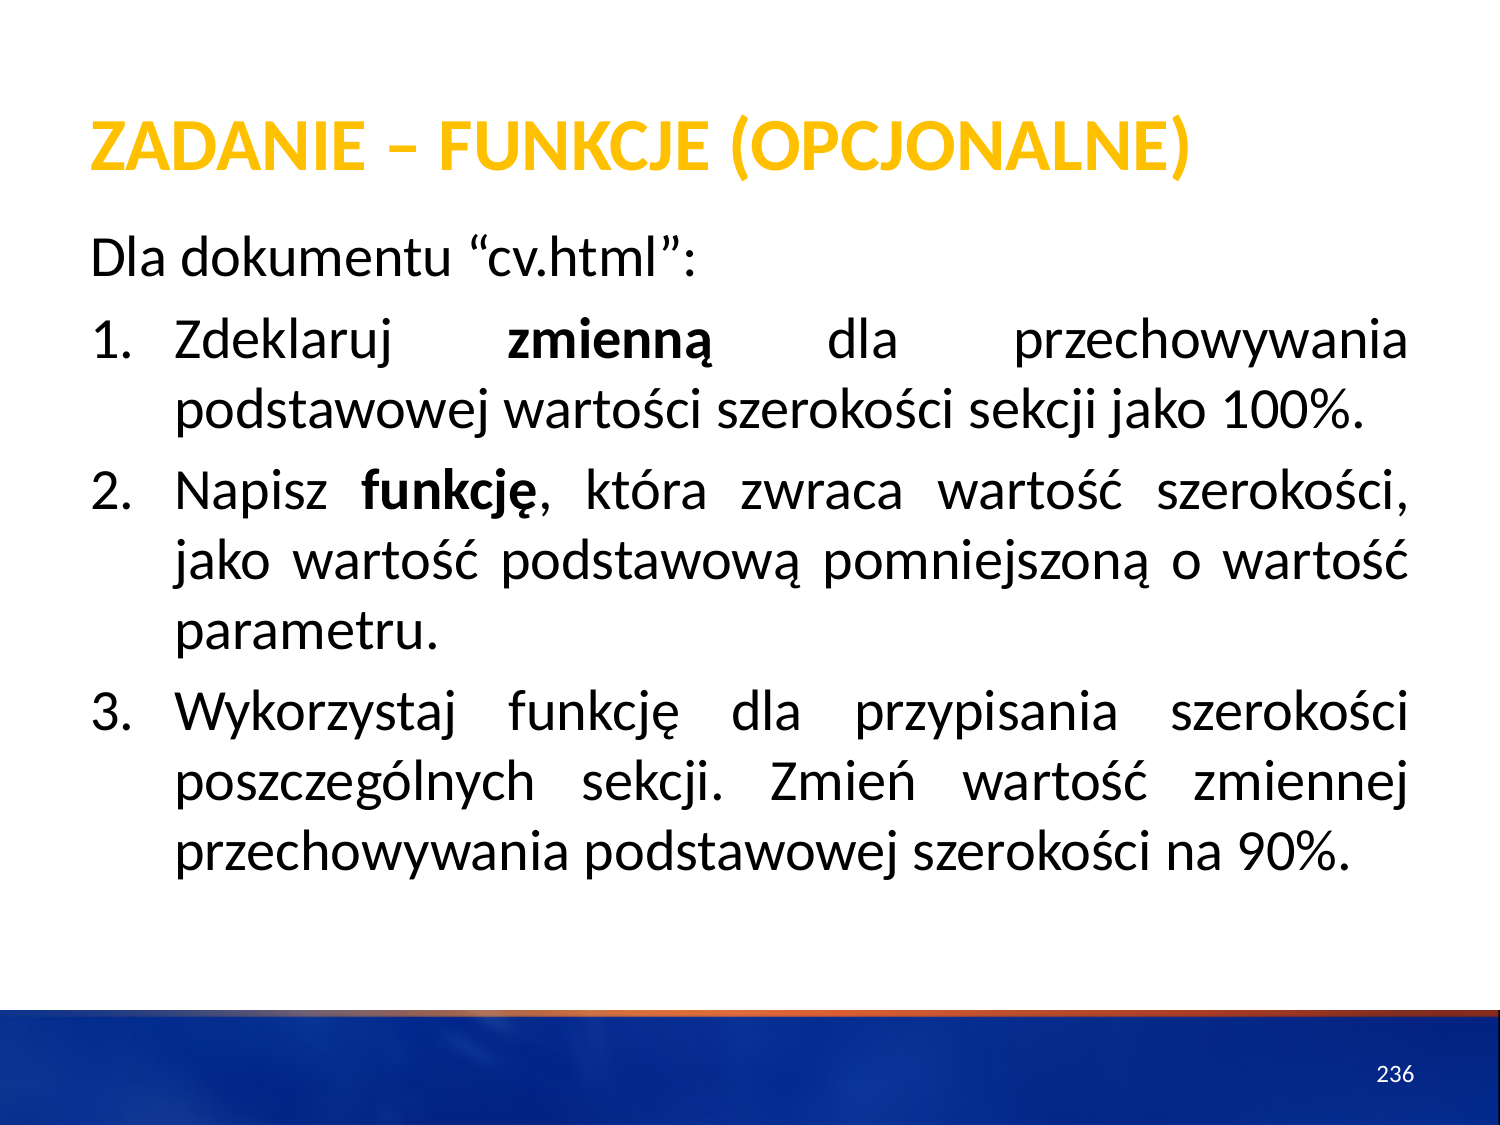

# ZADANIE – Funkcje (opcjonalne)
Dla dokumentu “cv.html”:
Zdeklaruj zmienną dla przechowywania podstawowej wartości szerokości sekcji jako 100%.
Napisz funkcję, która zwraca wartość szerokości, jako wartość podstawową pomniejszoną o wartość parametru.
Wykorzystaj funkcję dla przypisania szerokości poszczególnych sekcji. Zmień wartość zmiennej przechowywania podstawowej szerokości na 90%.

236